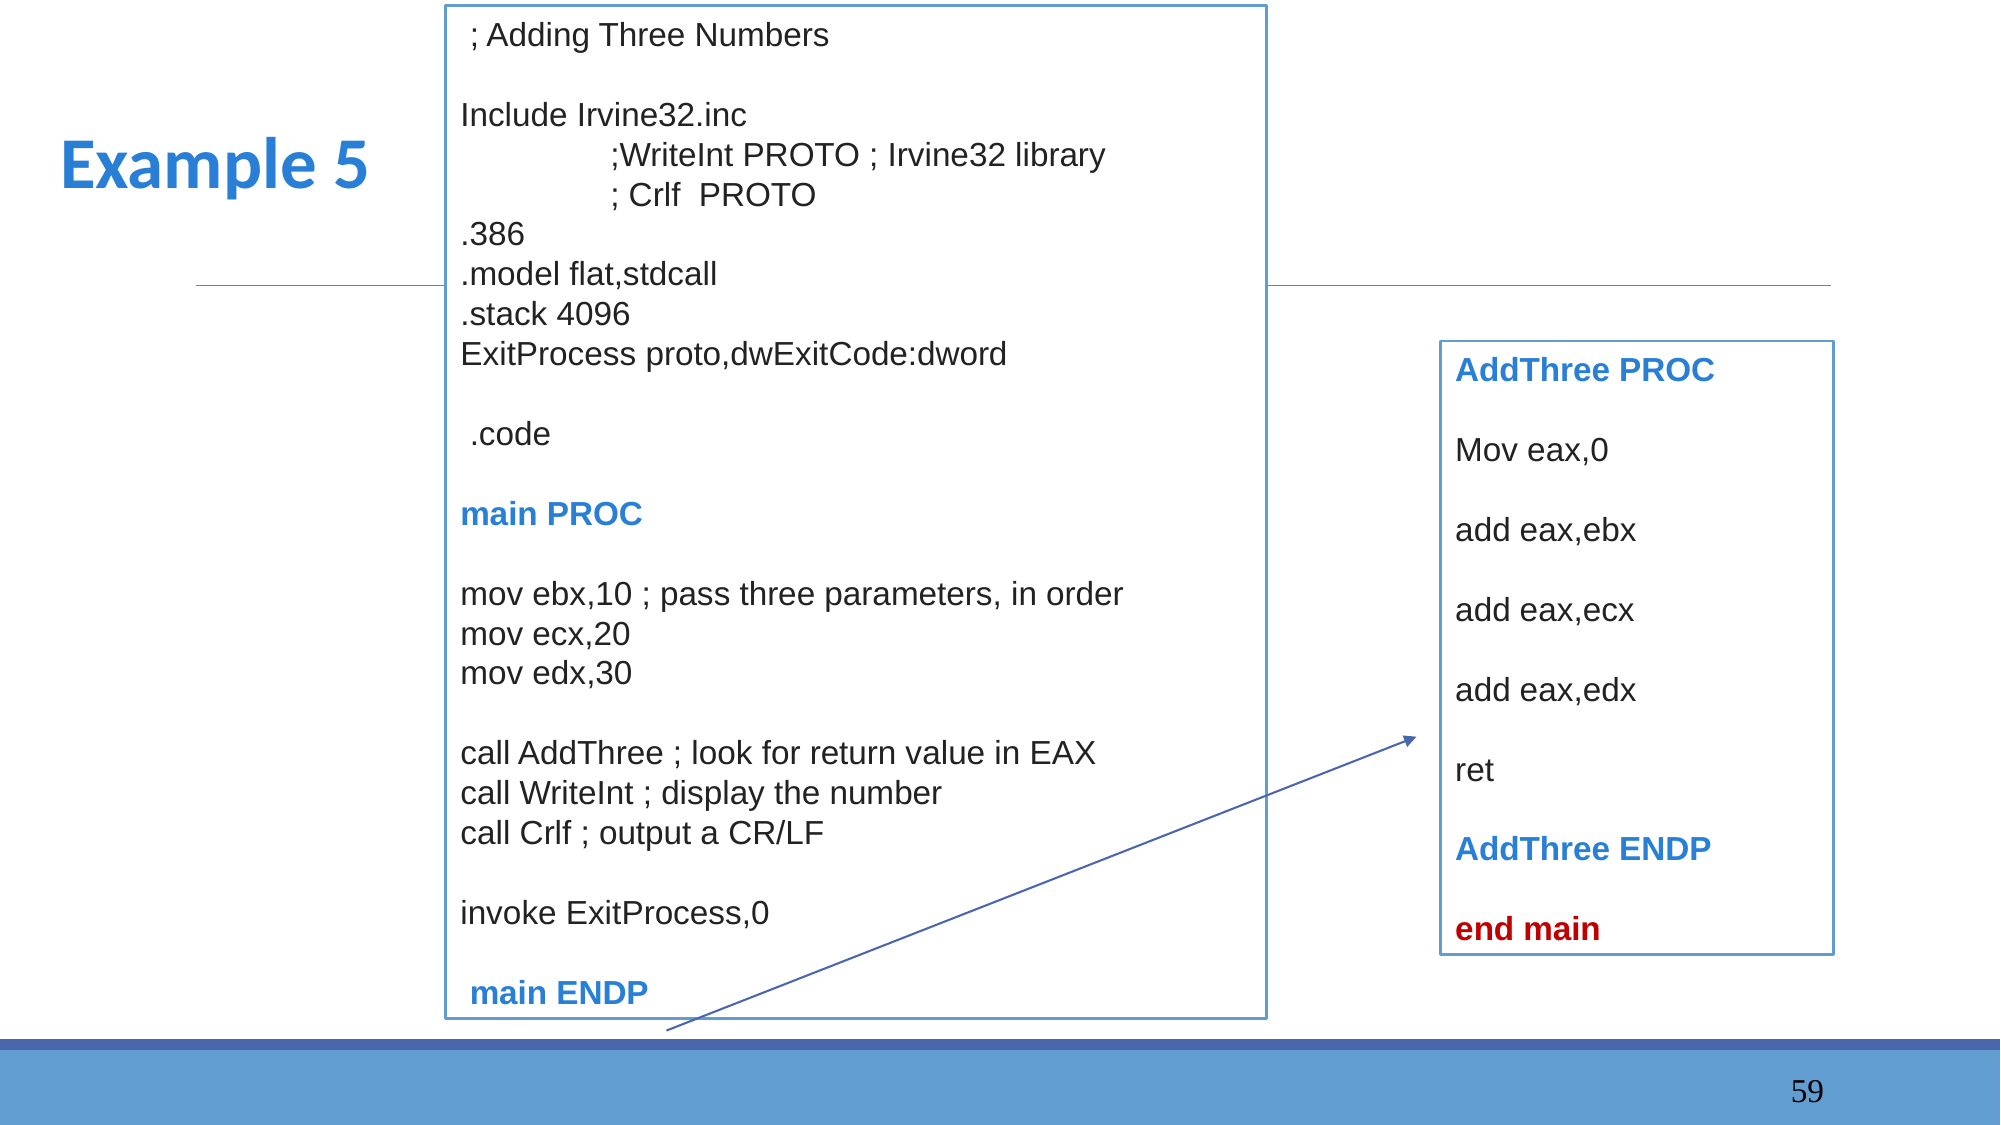

; Adding Three Numbers
Include Irvine32.inc
	;WriteInt PROTO ; Irvine32 library
	; Crlf  PROTO
.386
.model flat,stdcall
.stack 4096
ExitProcess proto,dwExitCode:dword

 .code

main PROC

mov ebx,10 ; pass three parameters, in order
mov ecx,20
mov edx,30

call AddThree ; look for return value in EAX
call WriteInt ; display the number
call Crlf ; output a CR/LF

invoke ExitProcess,0

 main ENDP
Example 5
AddThree PROC

Mov eax,0

add eax,ebx

add eax,ecx

add eax,edx

ret

AddThree ENDP
end main
59